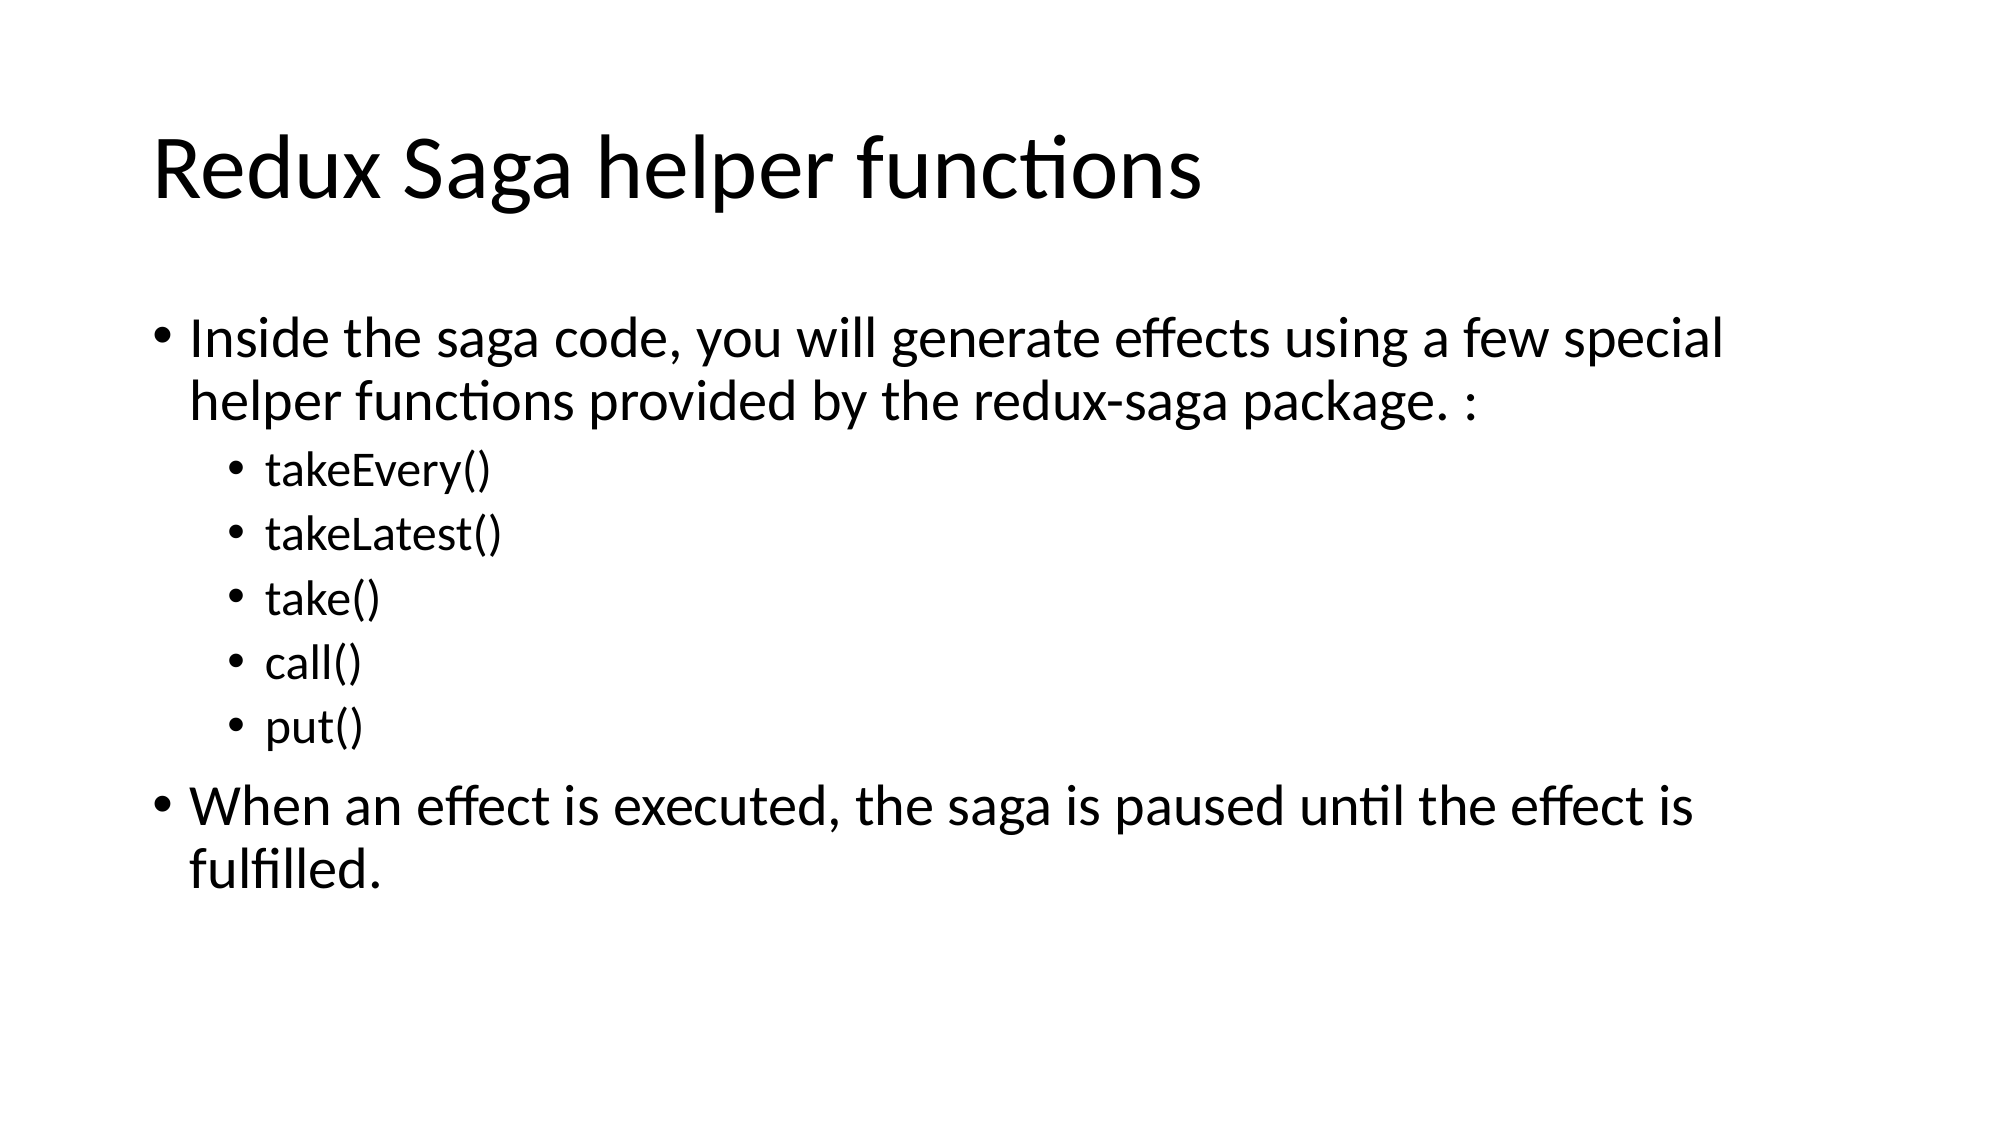

# Redux Saga helper functions
Inside the saga code, you will generate effects using a few special helper functions provided by the redux-saga package. :
takeEvery()
takeLatest()
take()
call()
put()
When an effect is executed, the saga is paused until the effect is fulfilled.